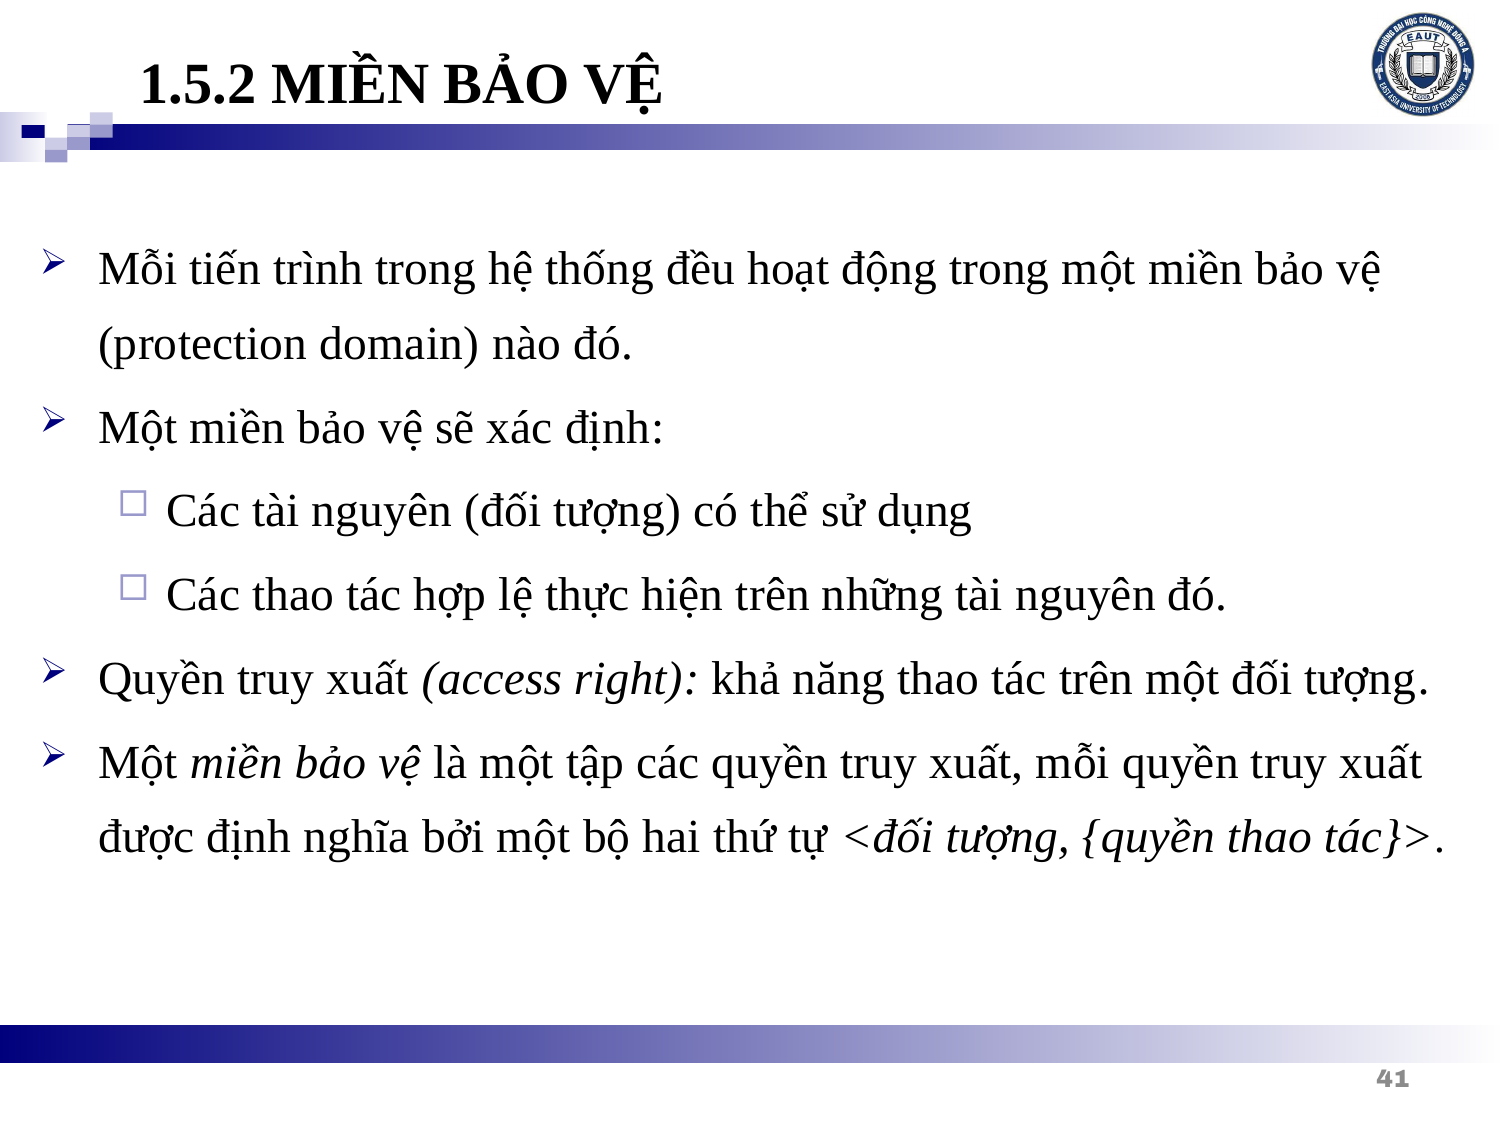

1.5.2 MIỀN BẢO VỆ
Mỗi tiến trình trong hệ thống đều hoạt động trong một miền bảo vệ (protection domain) nào đó.
Một miền bảo vệ sẽ xác định:
Các tài nguyên (đối tượng) có thể sử dụng
Các thao tác hợp lệ thực hiện trên những tài nguyên đó.
Quyền truy xuất (access right): khả năng thao tác trên một đối tượng.
Một miền bảo vệ là một tập các quyền truy xuất, mỗi quyền truy xuất được định nghĩa bởi một bộ hai thứ tự <đối tượng, {quyền thao tác}>.

41